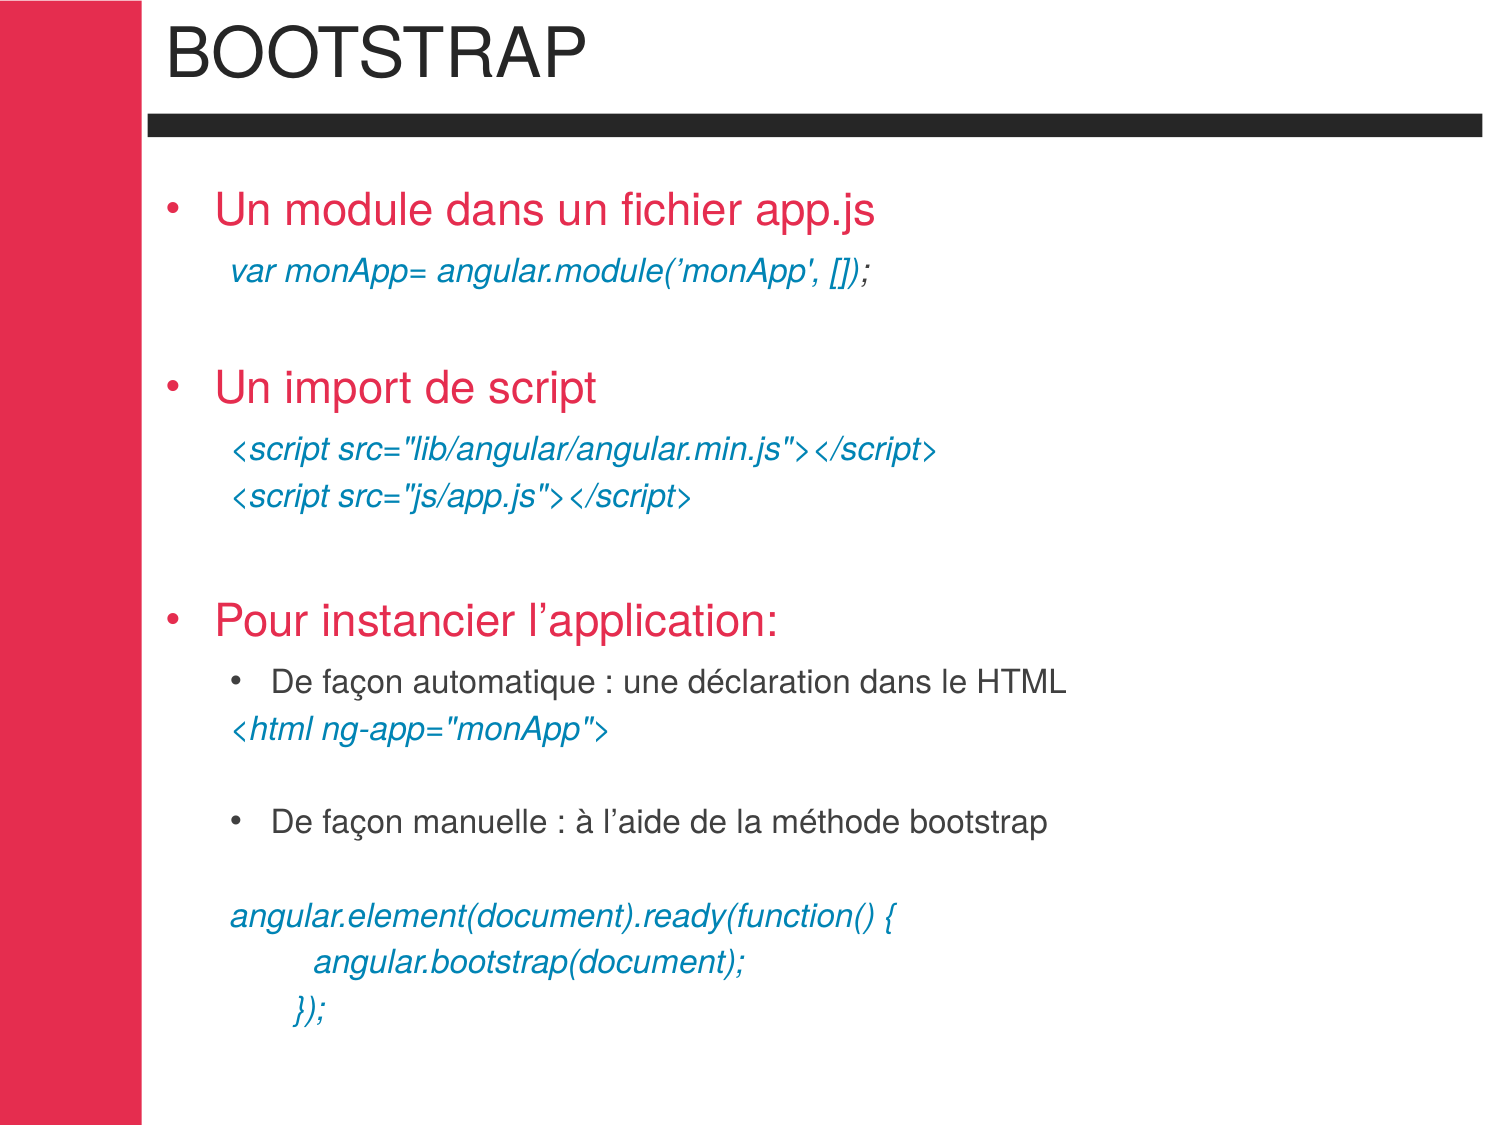

# BOOTSTRAP
Un module dans un fichier app.js
var monApp= angular.module(’monApp', []);

Un import de script
<script src="lib/angular/angular.min.js"></script>
<script src="js/app.js"></script>

Pour instancier l’application:
De façon automatique : une déclaration dans le HTML
<html ng-app="monApp">

De façon manuelle : à l’aide de la méthode bootstrap

angular.element(document).ready(function() {
         angular.bootstrap(document);
       });